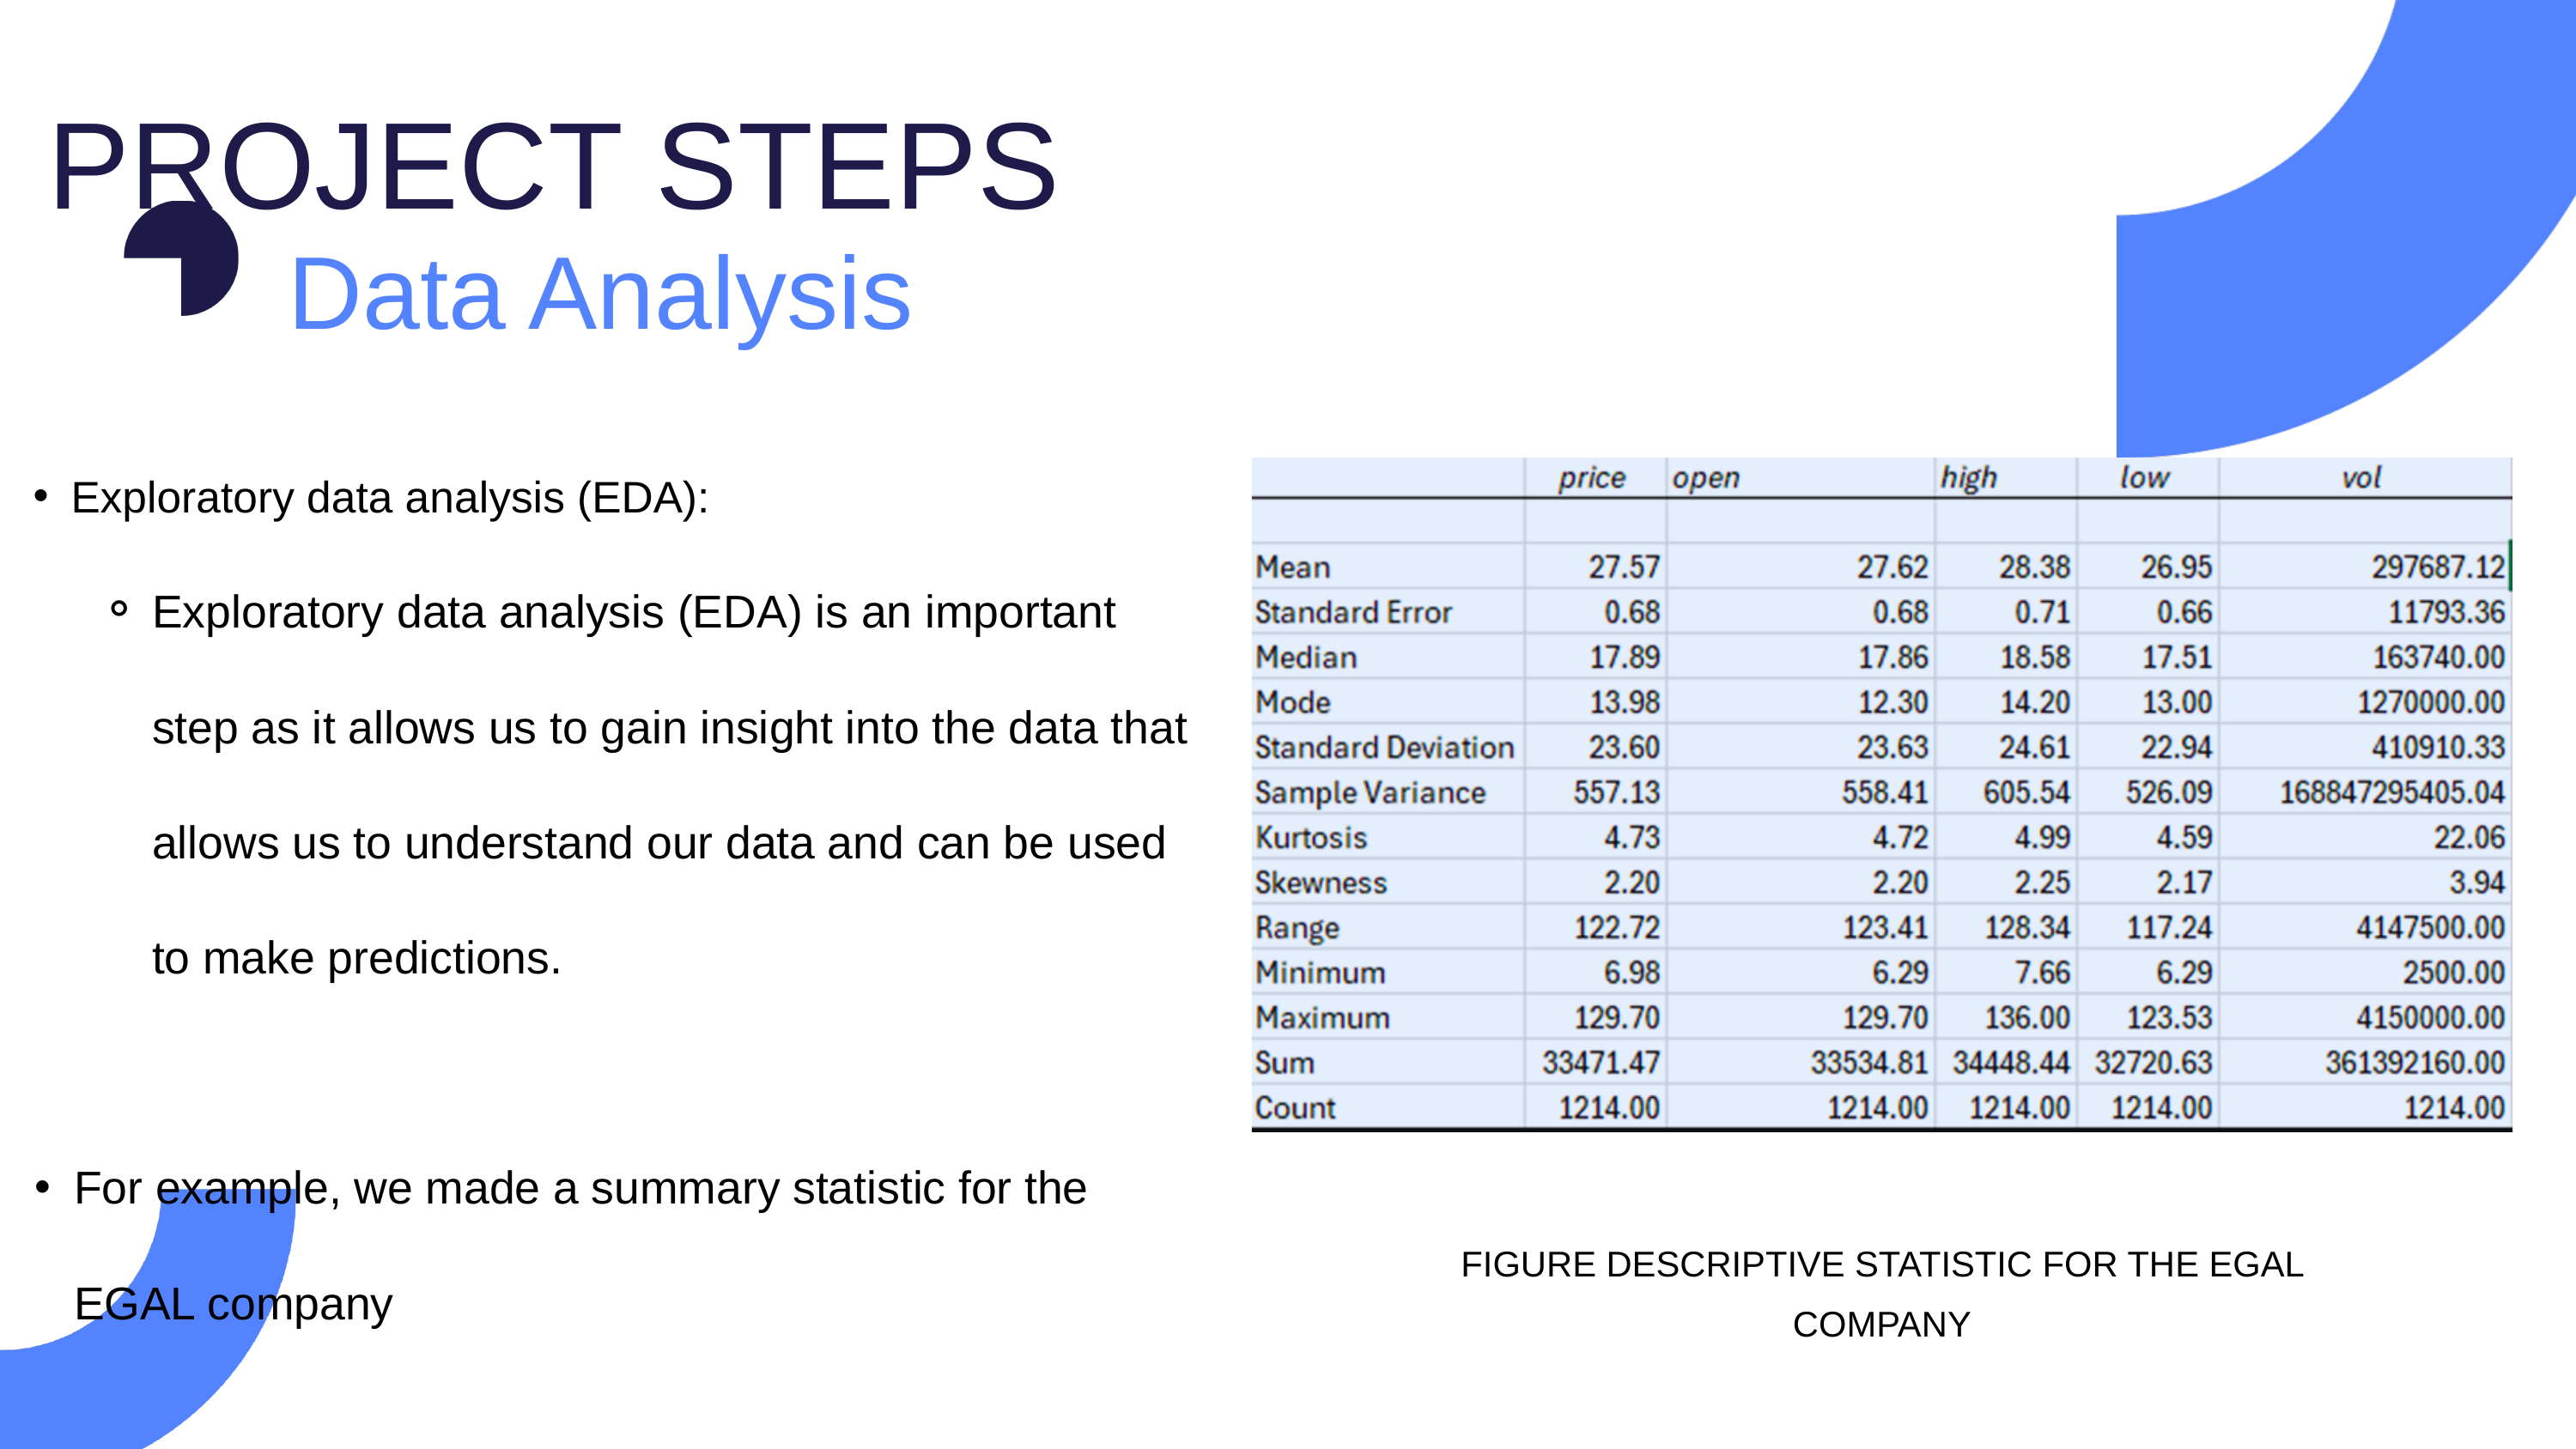

PROJECT STEPS
Data Analysis

Exploratory data analysis (EDA):
Exploratory data analysis (EDA) is an important step as it allows us to gain insight into the data that allows us to understand our data and can be used to make predictions.

For example, we made a summary statistic for the EGAL company

FIGURE DESCRIPTIVE STATISTIC FOR THE EGAL COMPANY